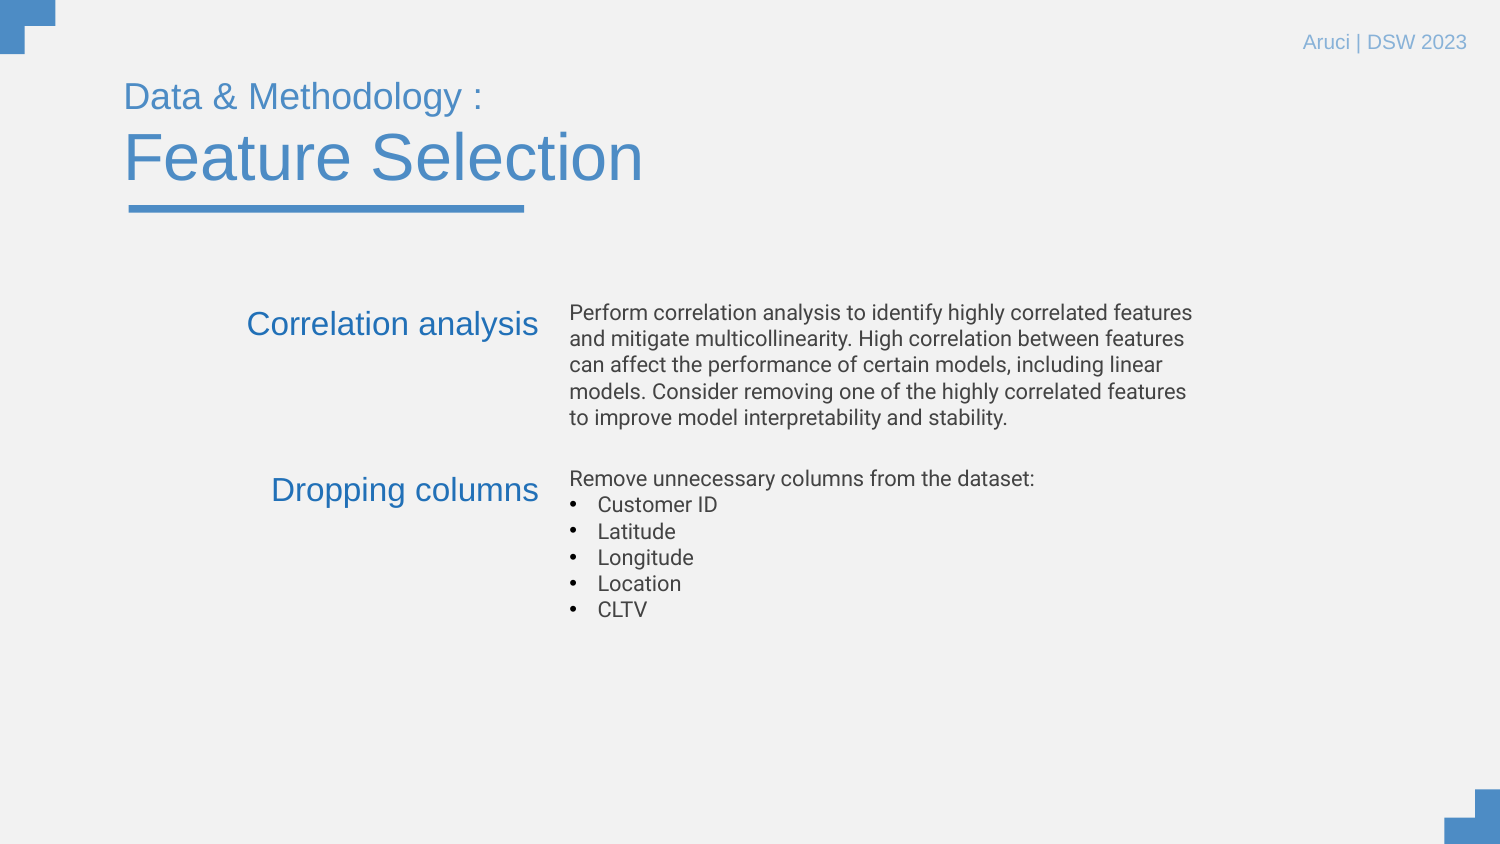

Data & Methodology :
Aruci | DSW 2023
Feature Selection

Perform correlation analysis to identify highly correlated features and mitigate multicollinearity. High correlation between features can affect the performance of certain models, including linear models. Consider removing one of the highly correlated features to improve model interpretability and stability.
Correlation analysis

Remove unnecessary columns from the dataset:
Customer ID
Latitude
Longitude
Location
CLTV
Dropping columns